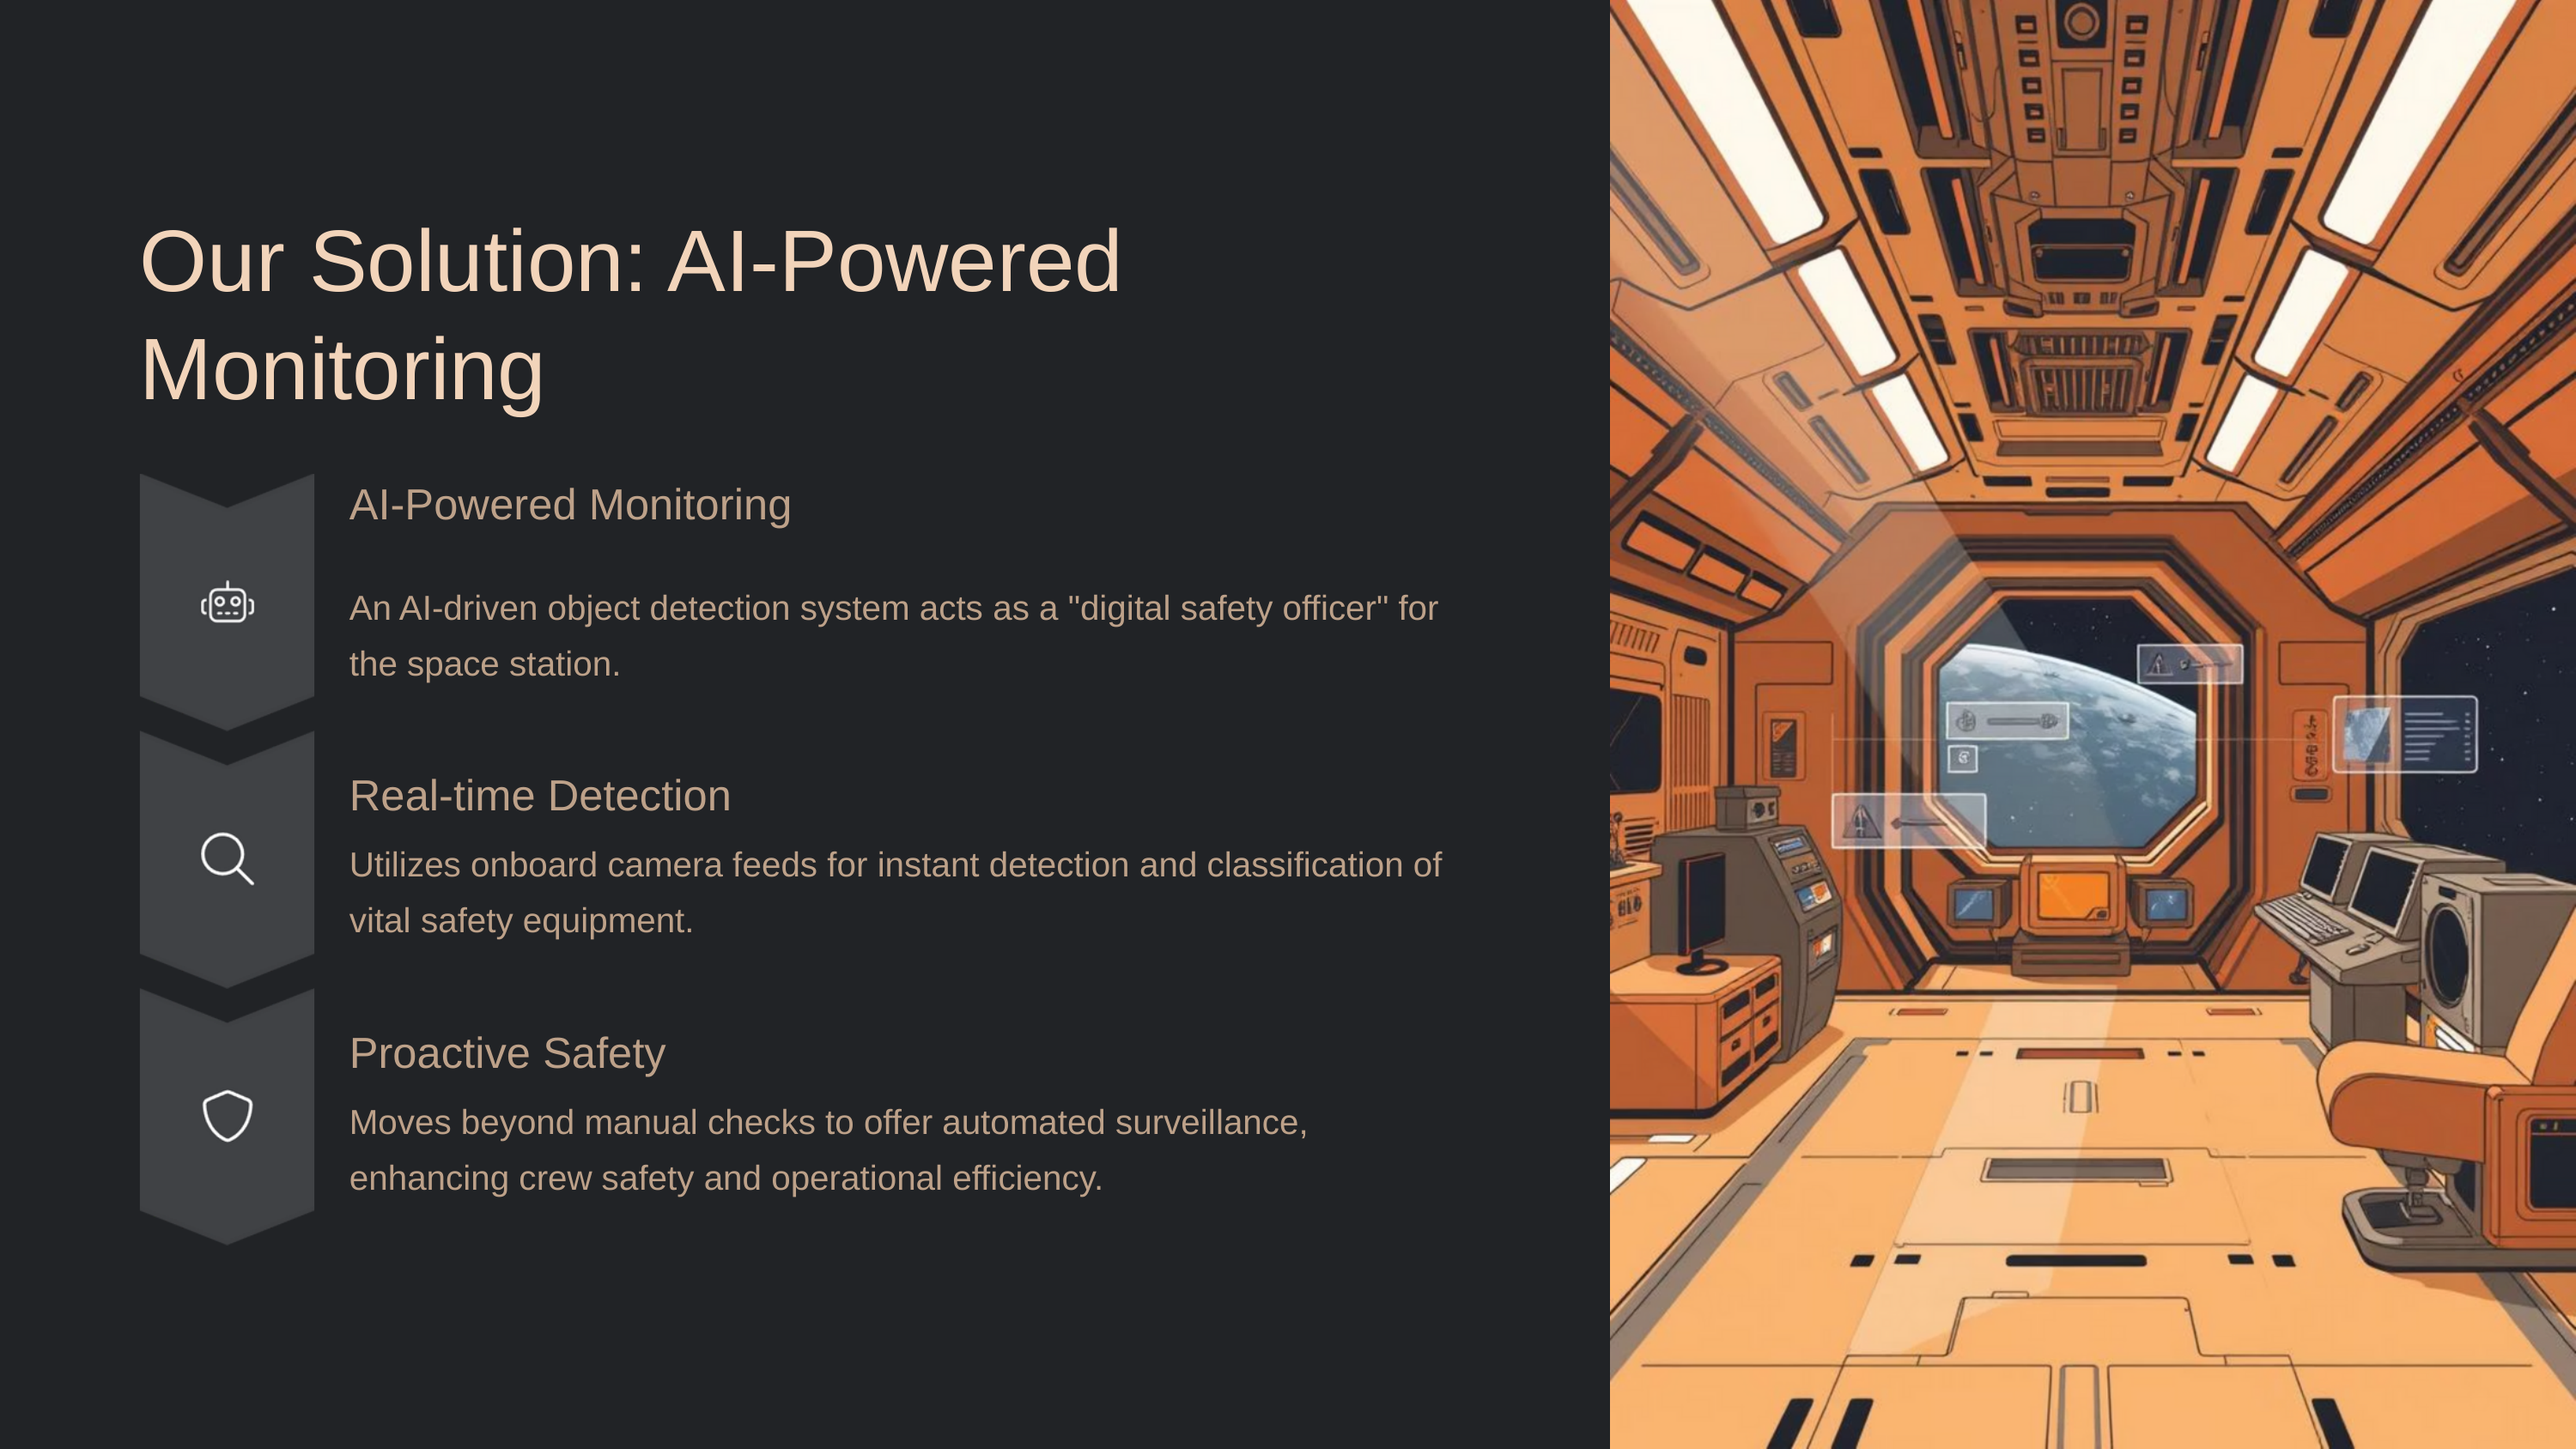

Our Solution: AI-Powered Monitoring

AI-Powered Monitoring
An AI-driven object detection system acts as a "digital safety officer" for the space station.

Real-time Detection
Utilizes onboard camera feeds for instant detection and classification of vital safety equipment.

Proactive Safety
Moves beyond manual checks to offer automated surveillance, enhancing crew safety and operational efficiency.